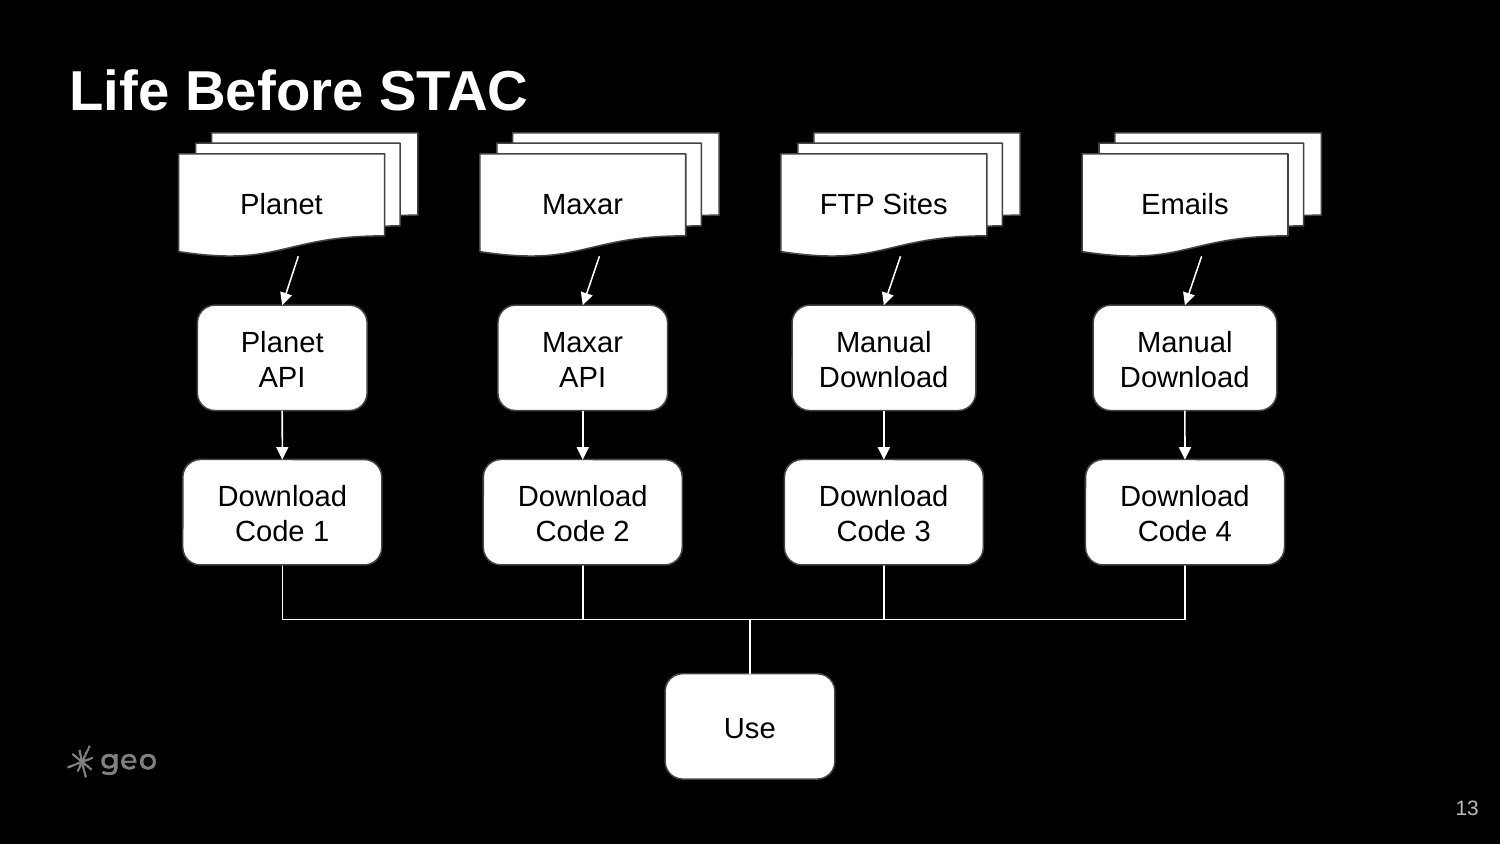

# Life Before STAC
Planet
Maxar
FTP Sites
Emails
Planet API
Maxar API
Manual Download
Manual Download
Download Code 1
Download Code 2
Download Code 3
Download Code 4
Use
13